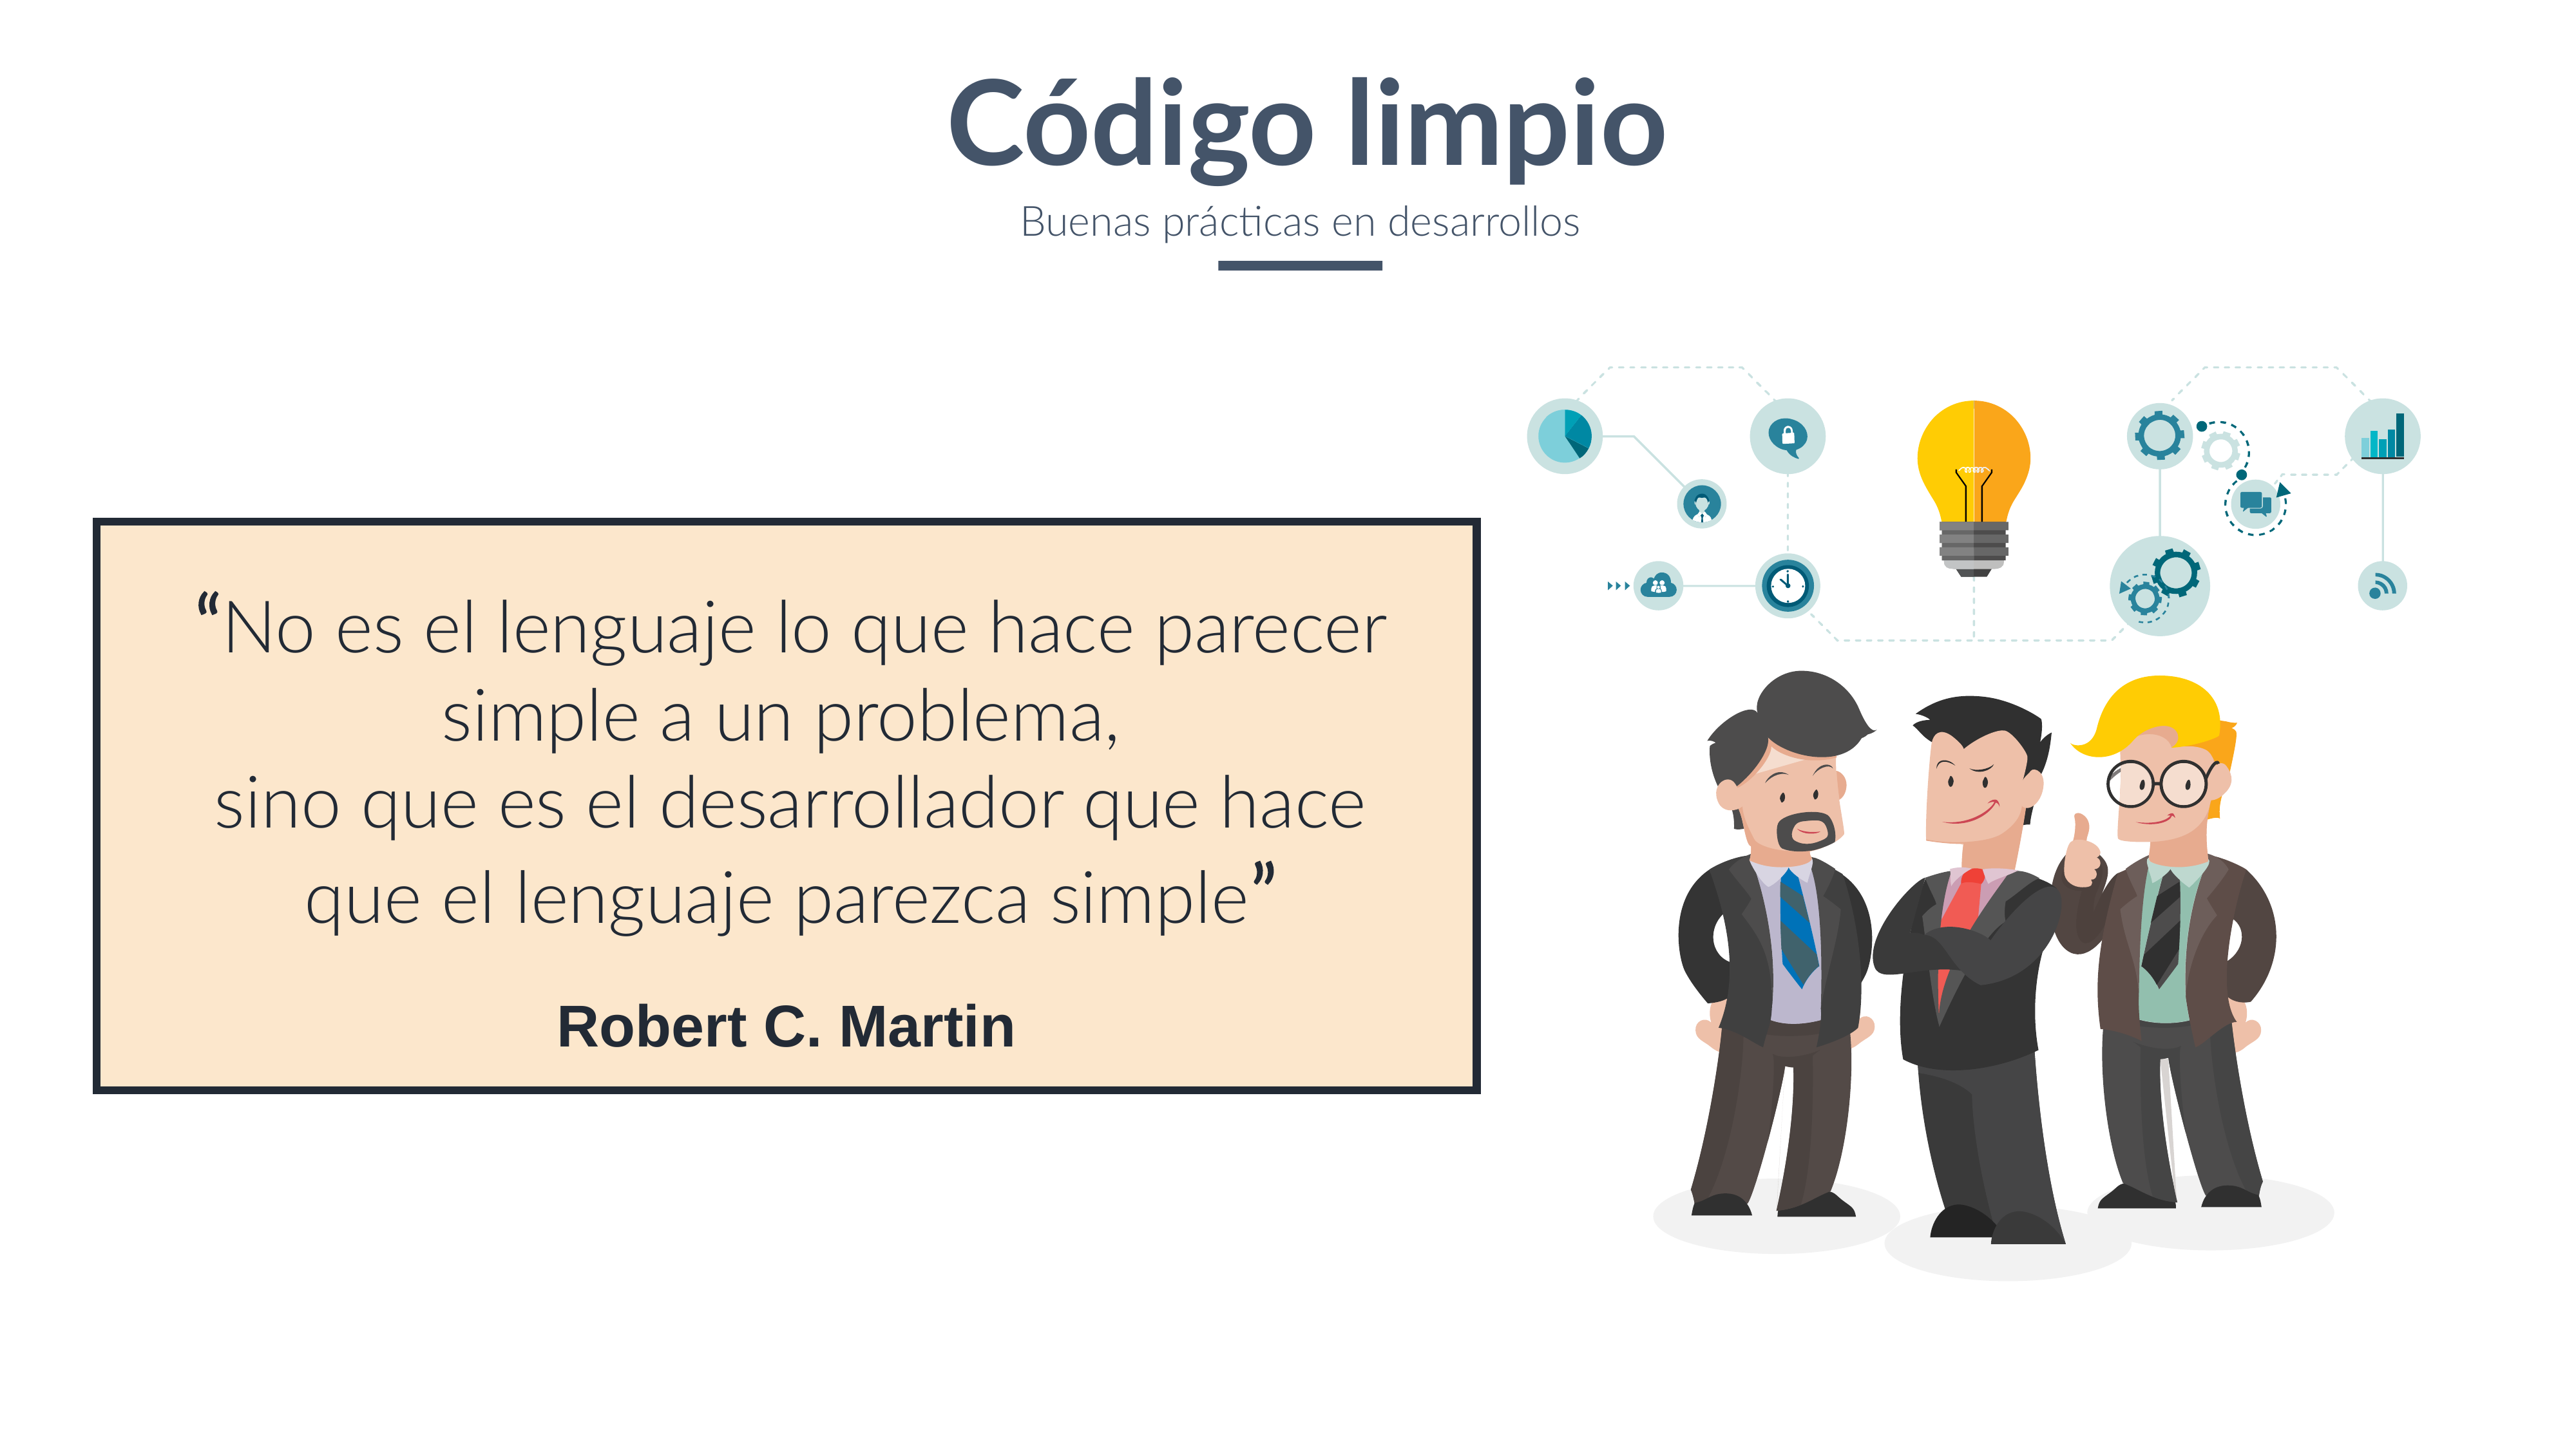

Código limpio
Buenas prácticas en desarrollos

“No es el lenguaje lo que hace parecer simple a un problema,
sino que es el desarrollador que hace que el lenguaje parezca simple”
Robert C. Martin